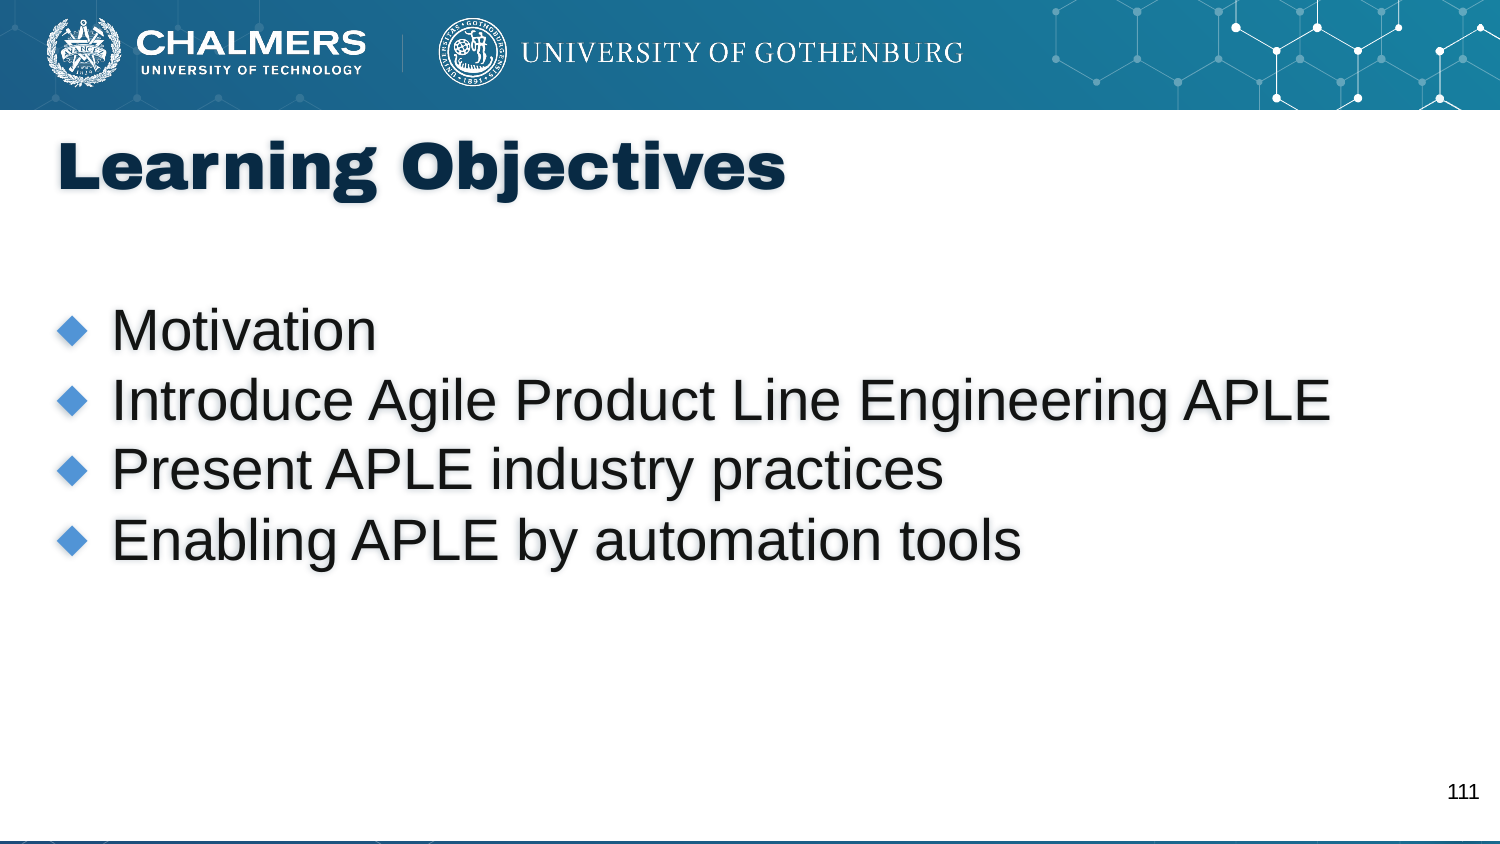

# Learning Objectives
Motivation
Introduce Agile Product Line Engineering APLE
Present APLE industry practices
Enabling APLE by automation tools

111